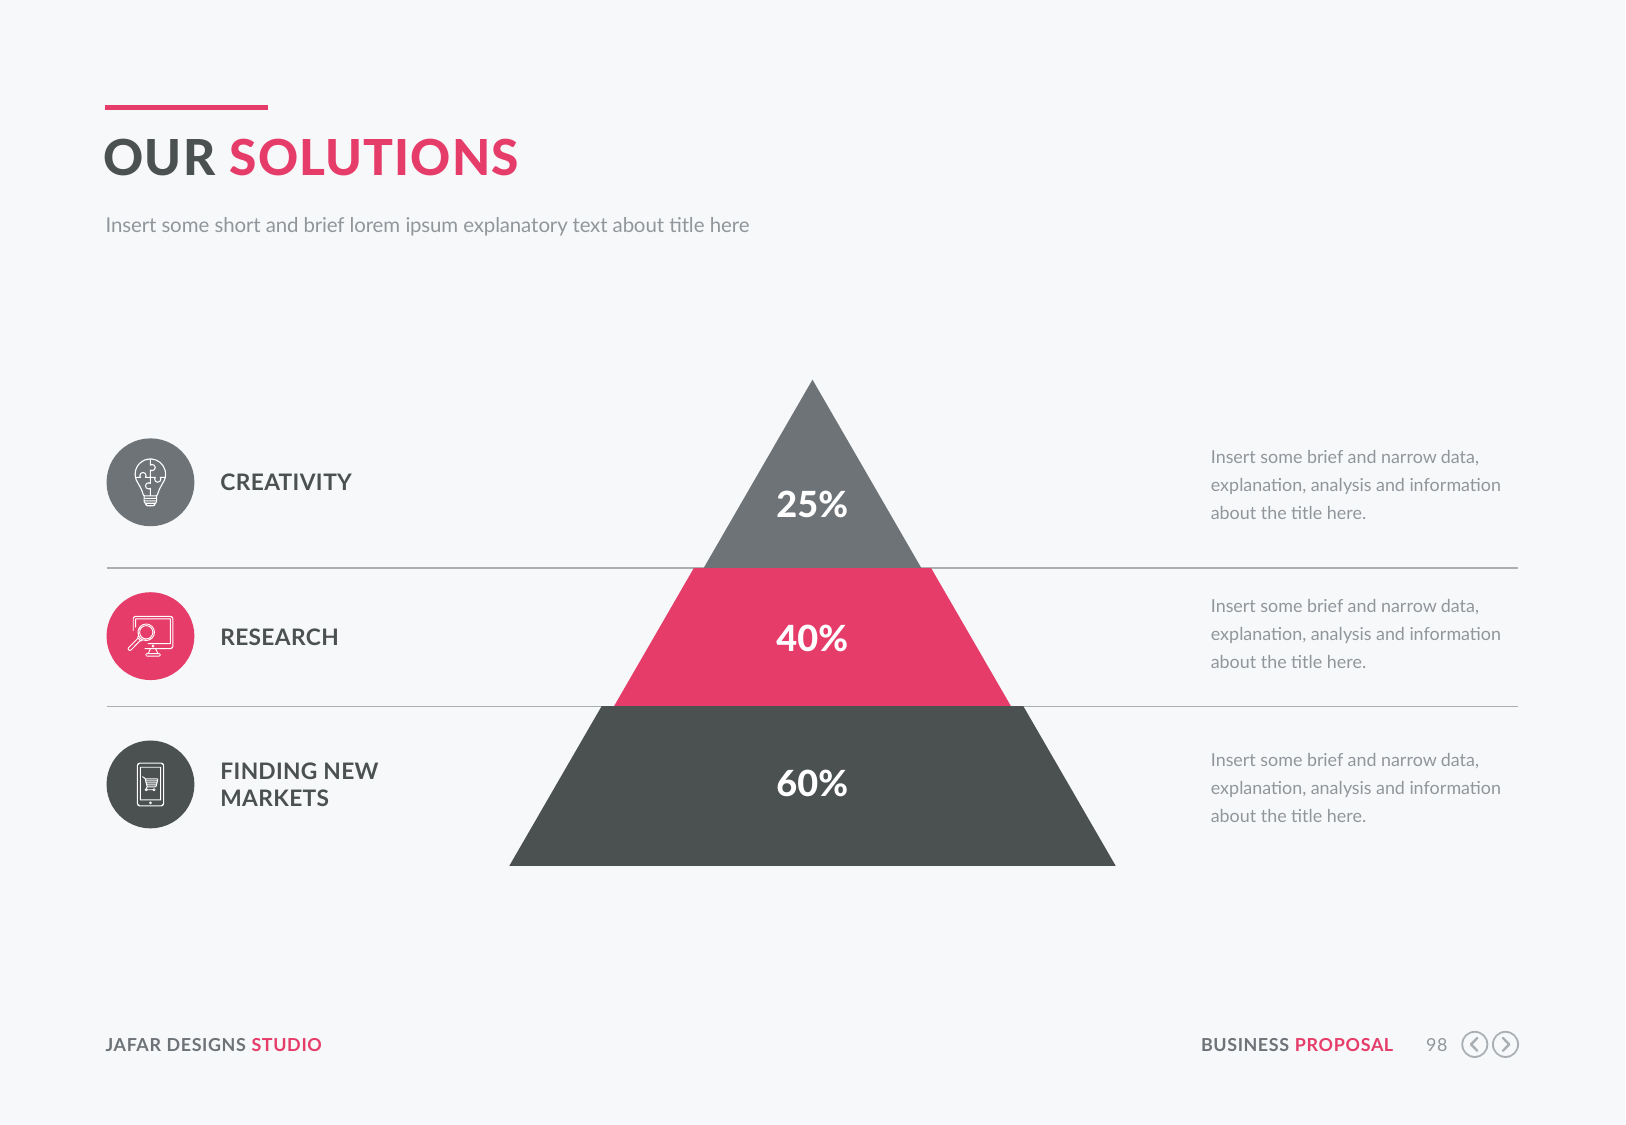

Our solutions
Insert some short and brief lorem ipsum explanatory text about title here

Insert some brief and narrow data, explanation, analysis and information about the title here.
Creativity
25%

Insert some brief and narrow data, explanation, analysis and information about the title here.

40%
Research

Insert some brief and narrow data, explanation, analysis and information about the title here.
Finding New
Markets
60%